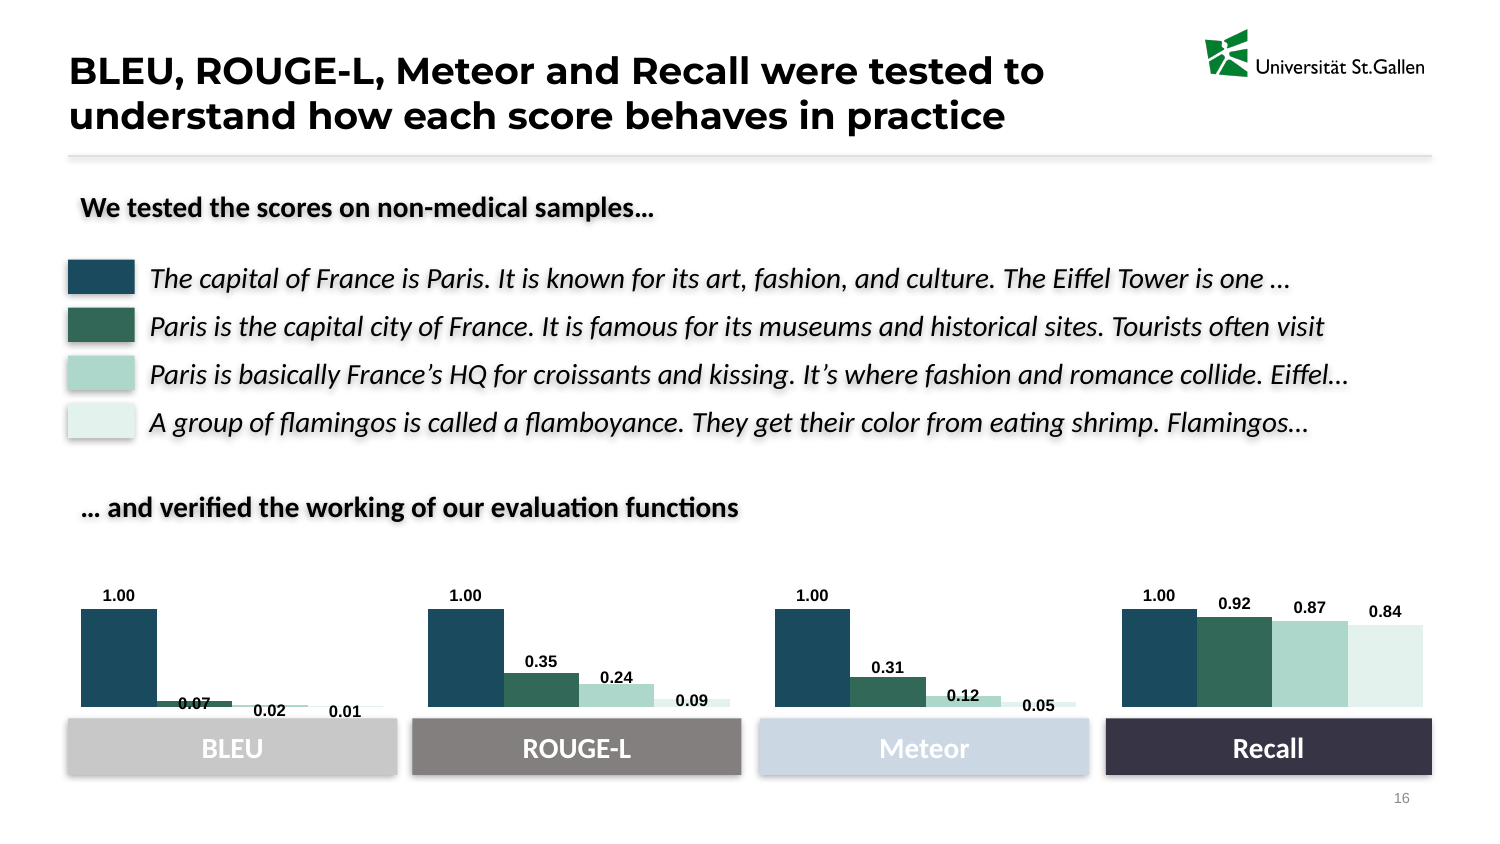

# BLEU, ROUGE-L, Meteor and Recall were tested to understand how each score behaves in practice
We tested the scores on non-medical samples…

The capital of France is Paris. It is known for its art, fashion, and culture. The Eiffel Tower is one …

Paris is the capital city of France. It is famous for its museums and historical sites. Tourists often visit

Paris is basically France’s HQ for croissants and kissing. It’s where fashion and romance collide. Eiffel…

A group of flamingos is called a flamboyance. They get their color from eating shrimp. Flamingos…
… and verified the working of our evaluation functions

### Chart

| Category |  |  |  |  |
|---|---|---|---|---|
BLEU
ROUGE-L
Meteor
Recall
16